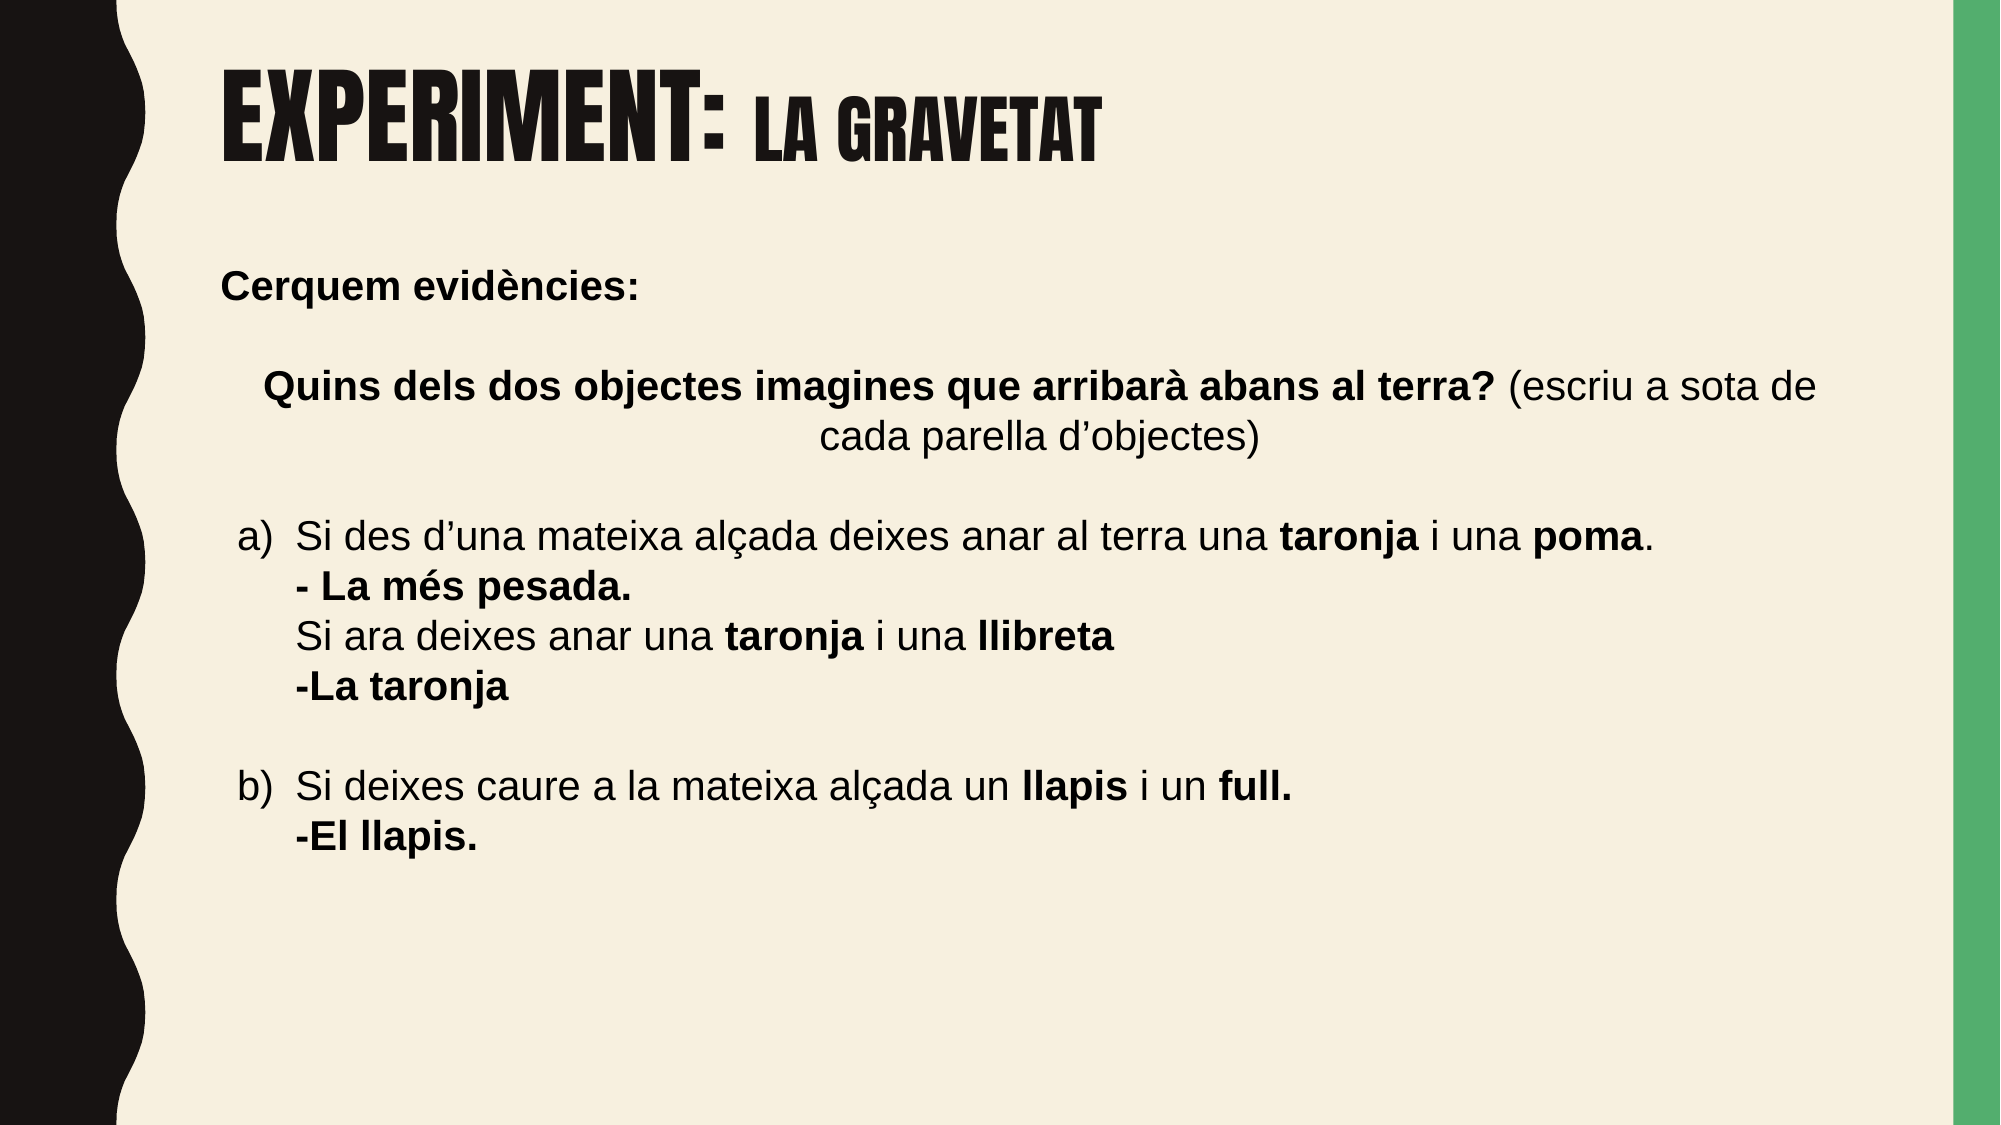

# EXPERIMENT: LA GRAVETAT
Cerquem evidències:

Quins dels dos objectes imagines que arribarà abans al terra? (escriu a sota de cada parella d’objectes)

Si des d’una mateixa alçada deixes anar al terra una taronja i una poma.
- La més pesada.                                                                                                          Si ara deixes anar una taronja i una llibreta
-La taronja

Si deixes caure a la mateixa alçada un llapis i un full.
-El llapis.